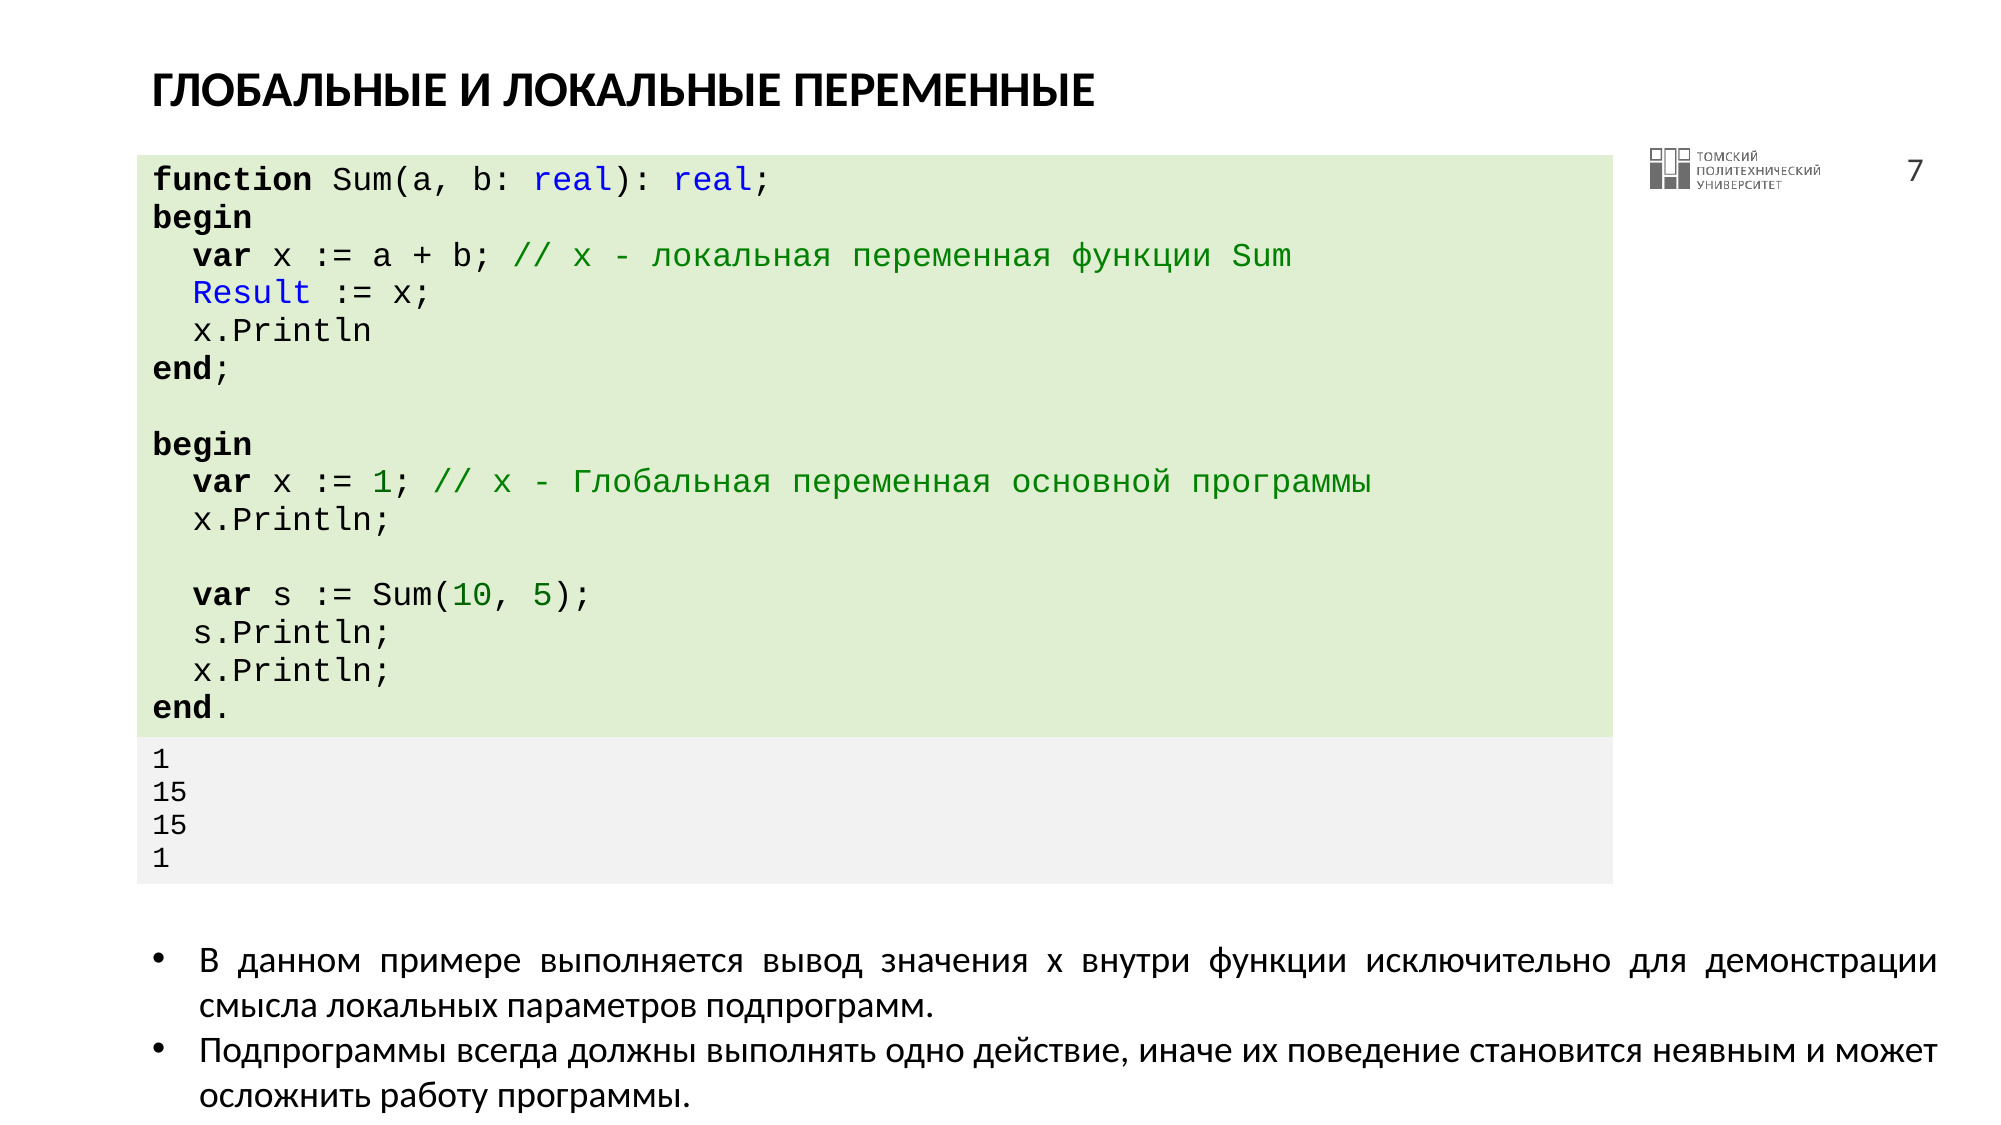

# ГЛОБАЛЬНЫЕ И ЛОКАЛЬНЫЕ ПЕРЕМЕННЫЕ
| function Sum(a, b: real): real; begin var x := a + b; // x - локальная переменная функции Sum Result := x; x.Println end; begin var x := 1; // x - Глобальная переменная основной программы x.Println; var s := Sum(10, 5); s.Println; x.Println; end. |
| --- |
| 1 15 15 1 |
В данном примере выполняется вывод значения х внутри функции исключительно для демонстрации смысла локальных параметров подпрограмм.
Подпрограммы всегда должны выполнять одно действие, иначе их поведение становится неявным и может осложнить работу программы.